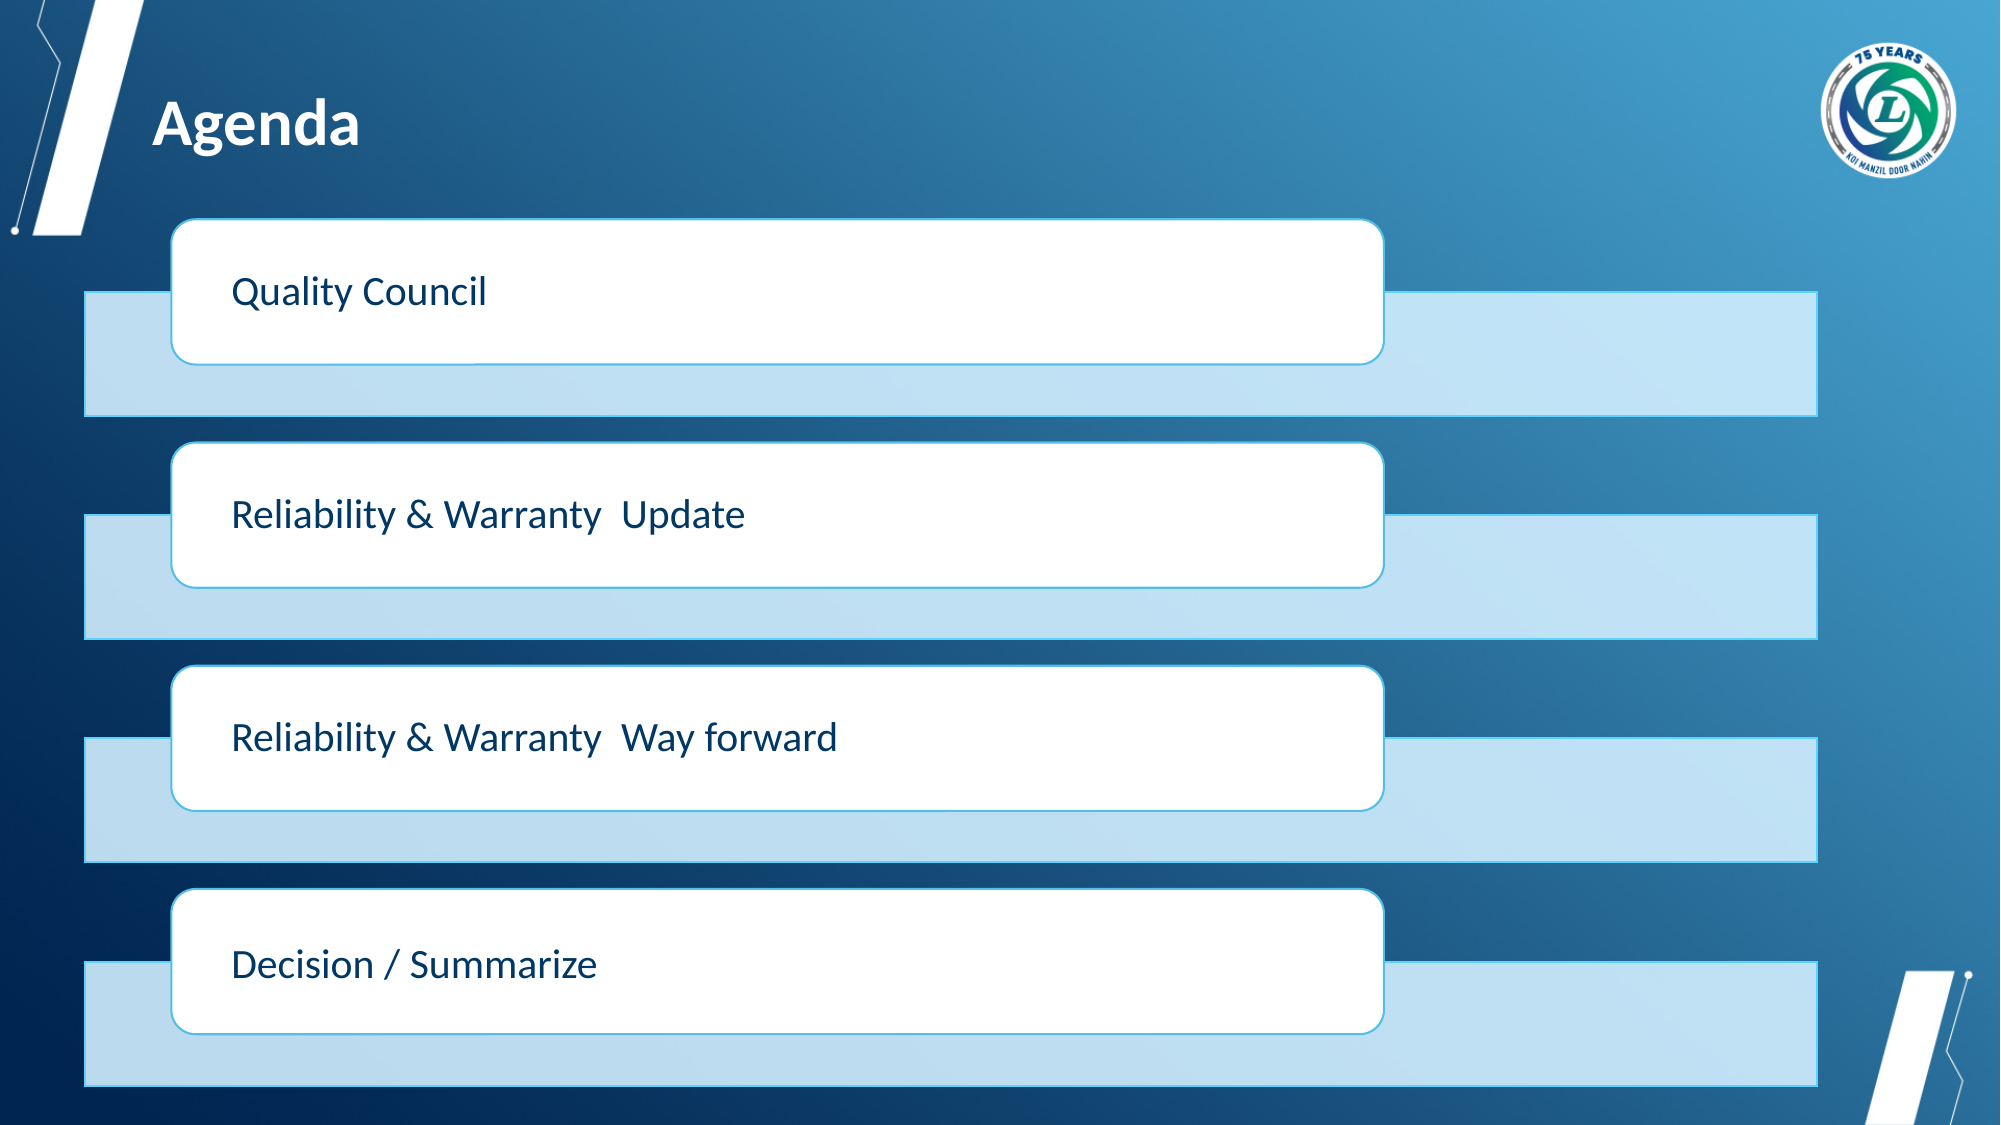

# Agenda
Quality Council
Reliability & Warranty  Update
Reliability & Warranty  Way forward
Decision / Summarize